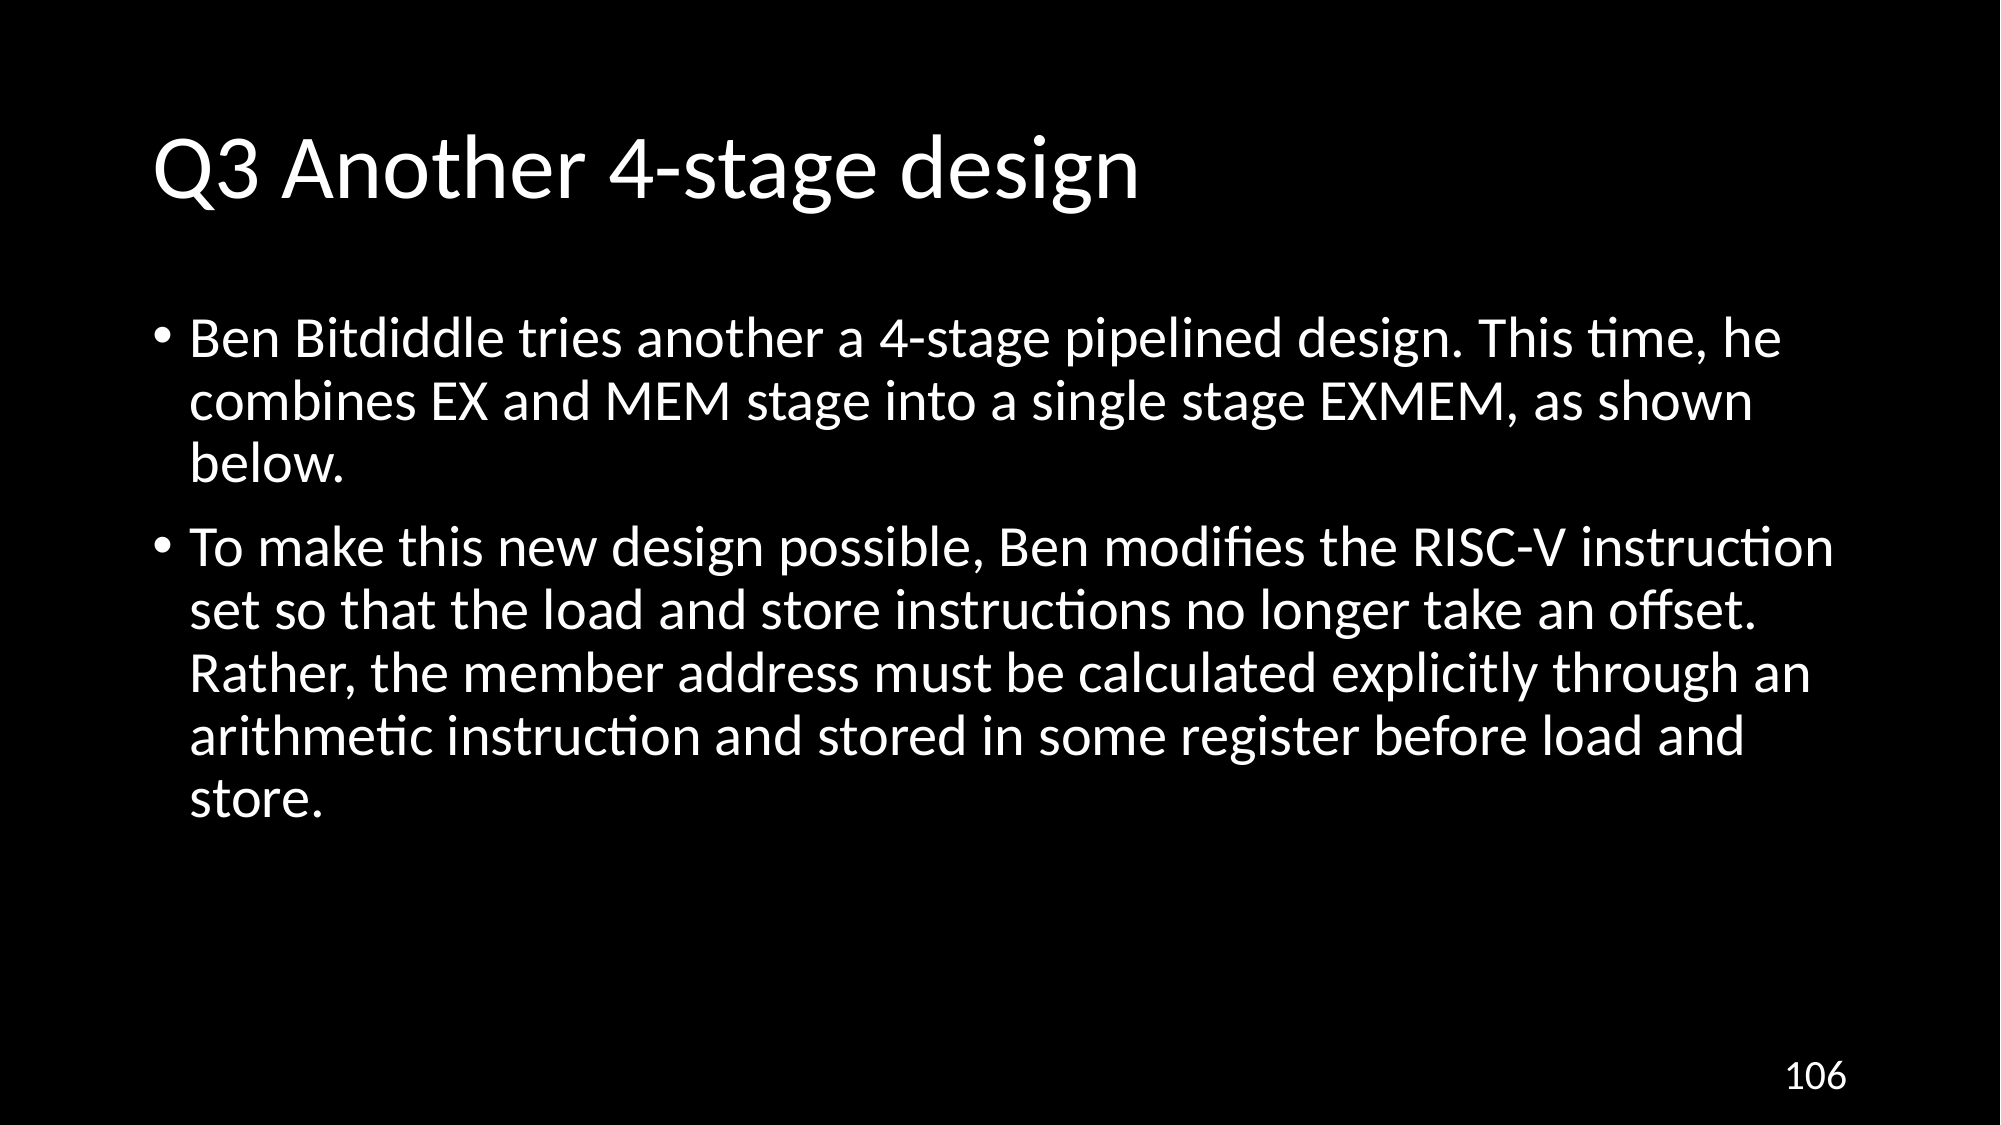

# Q3 Another 4-stage design
Ben Bitdiddle tries another a 4-stage pipelined design. This time, he combines EX and MEM stage into a single stage EXMEM, as shown below.
To make this new design possible, Ben modifies the RISC-V instruction set so that the load and store instructions no longer take an offset. Rather, the member address must be calculated explicitly through an arithmetic instruction and stored in some register before load and store.
106